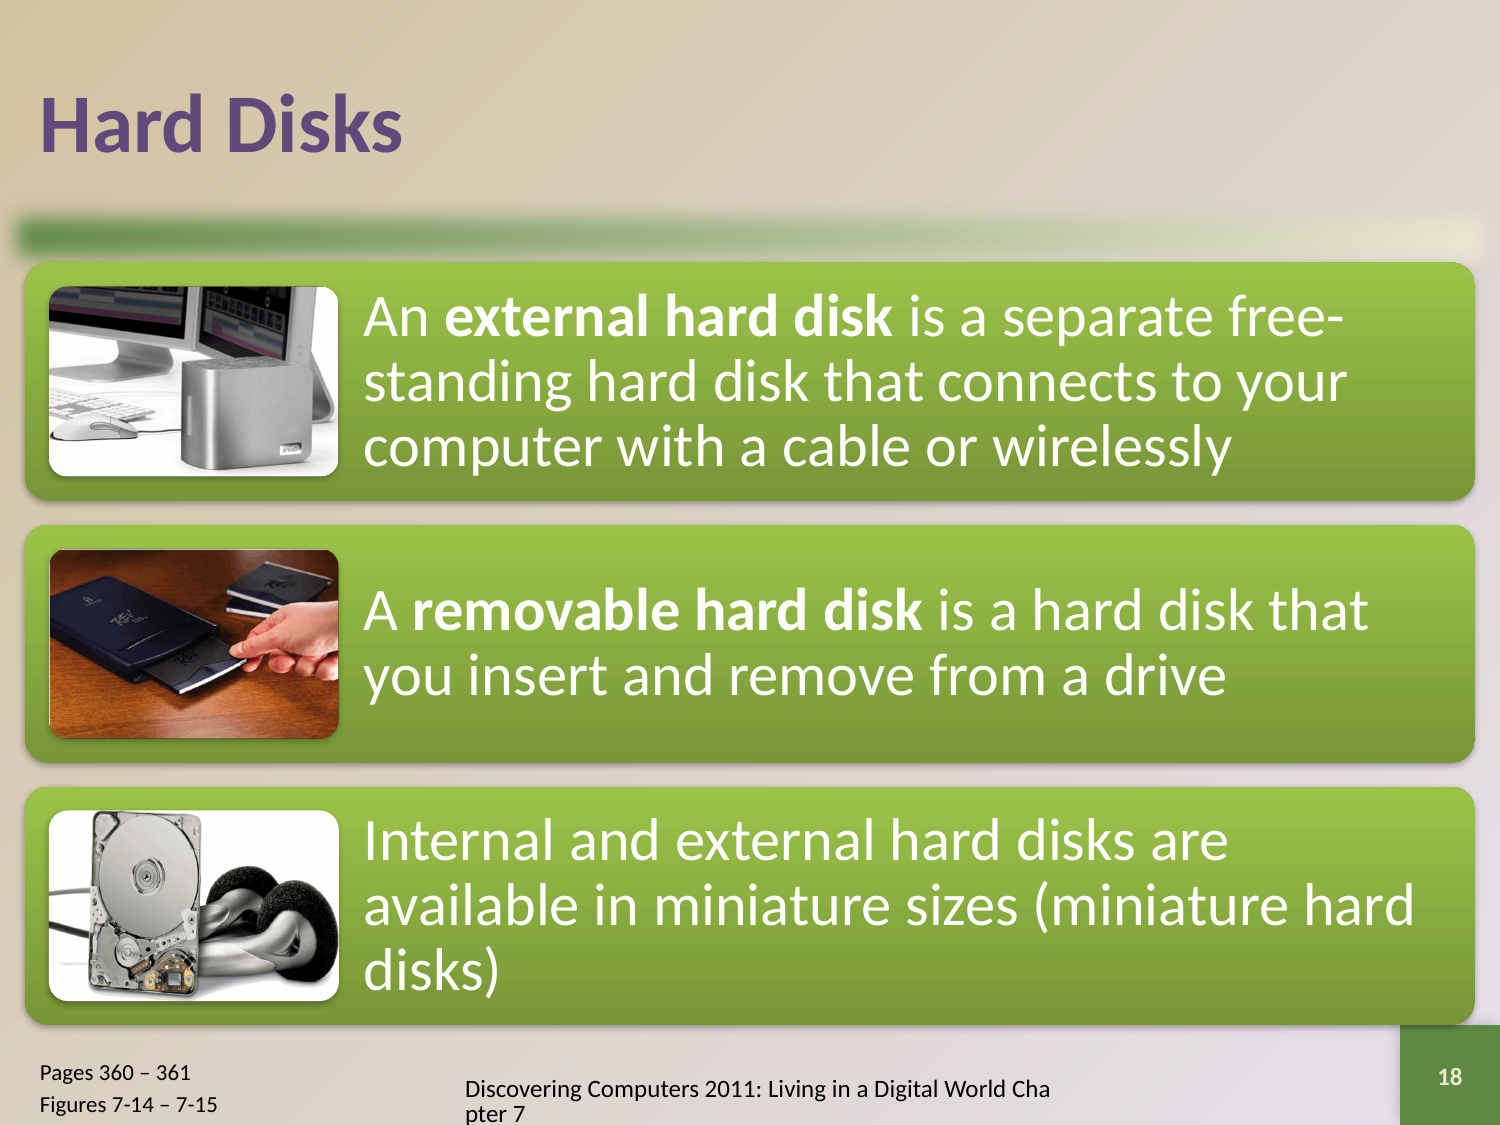

# Hard Disks
An external hard disk is a separate free-standing hard disk that connects to your computer with a cable or wirelessly
A removable hard disk is a hard disk that you insert and remove from a drive
Internal and external hard disks are available in miniature sizes (miniature hard disks)
18
Pages 360 – 361
Figures 7-14 – 7-15
Discovering Computers 2011: Living in a Digital World Chapter 7